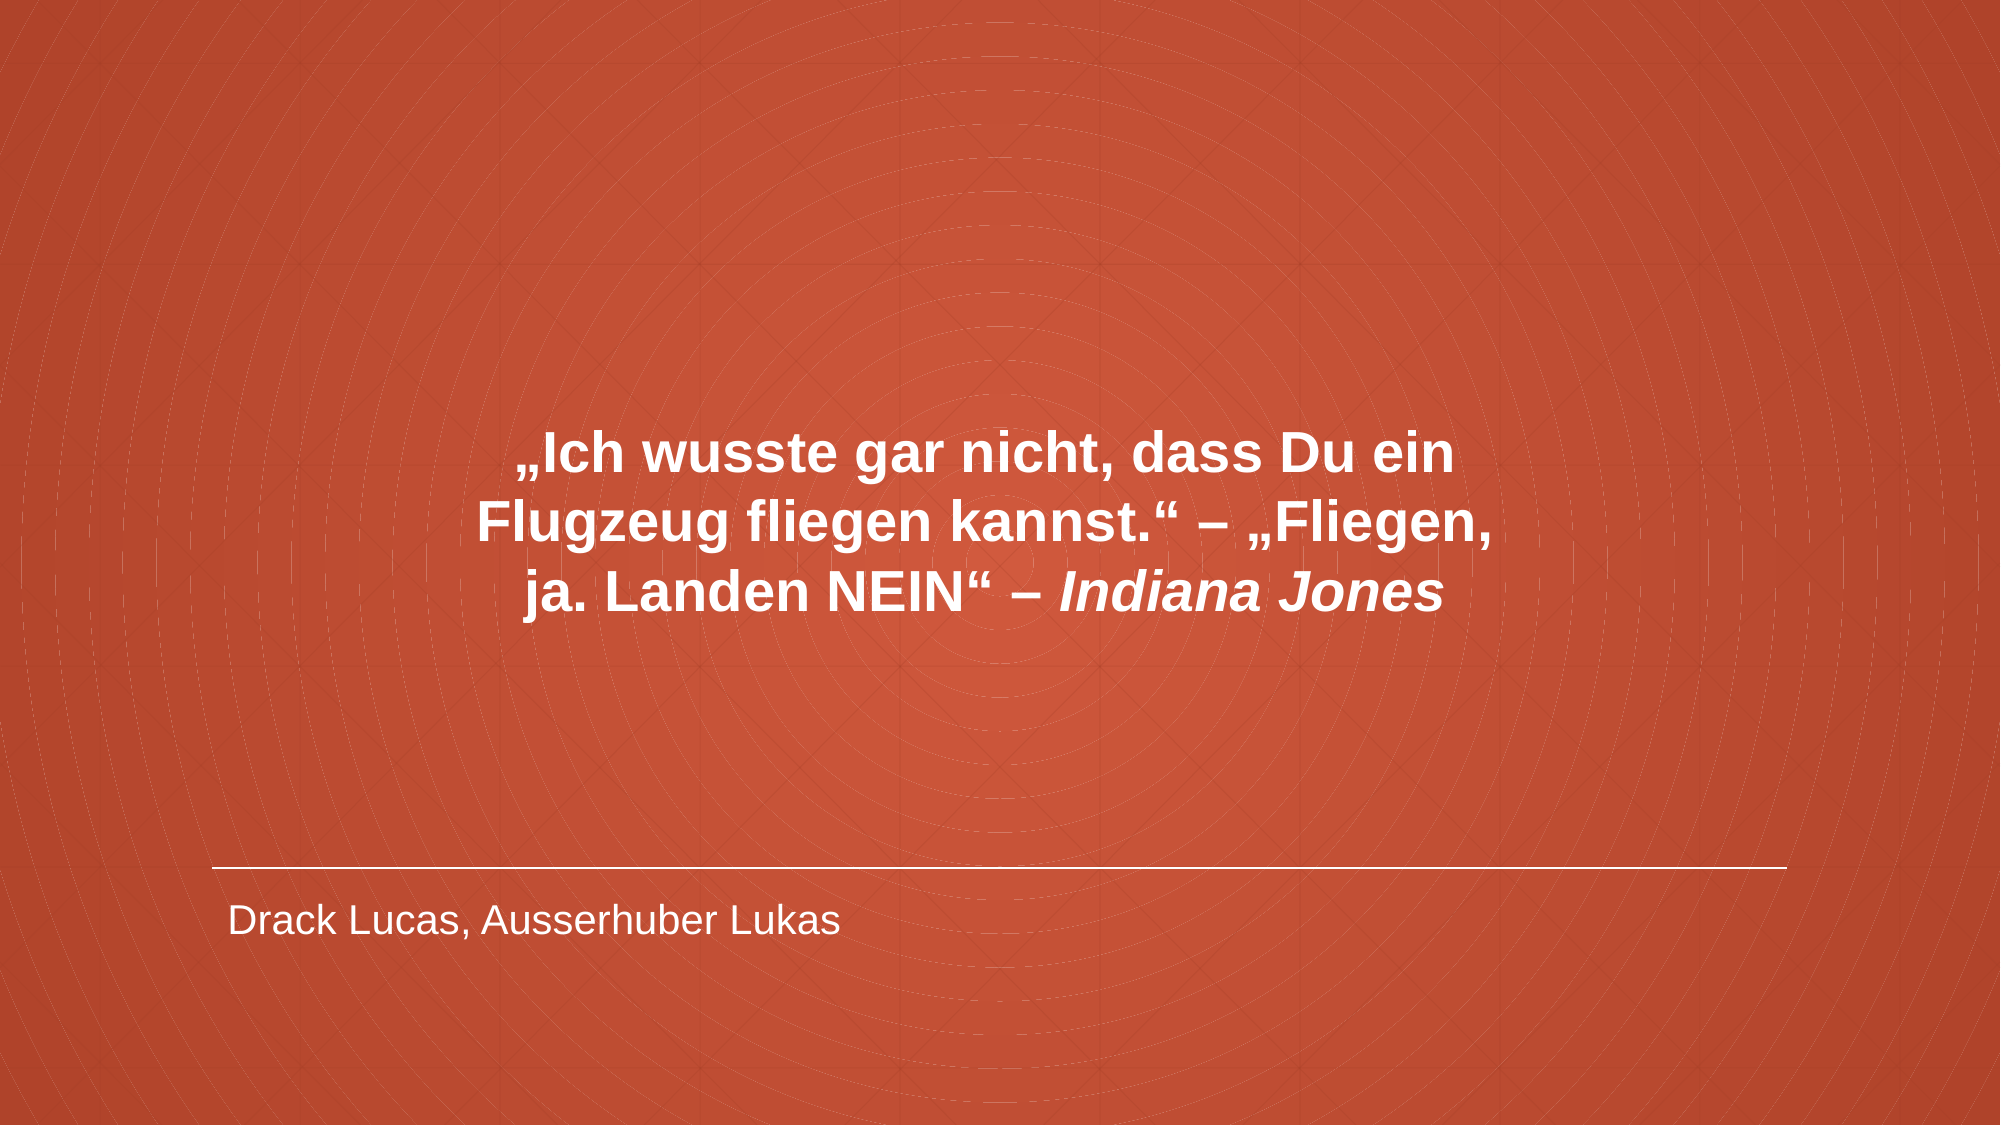

# „Ich wusste gar nicht, dass Du ein Flugzeug fliegen kannst.“ – „Fliegen, ja. Landen NEIN“ – Indiana Jones
Drack Lucas, Ausserhuber Lukas